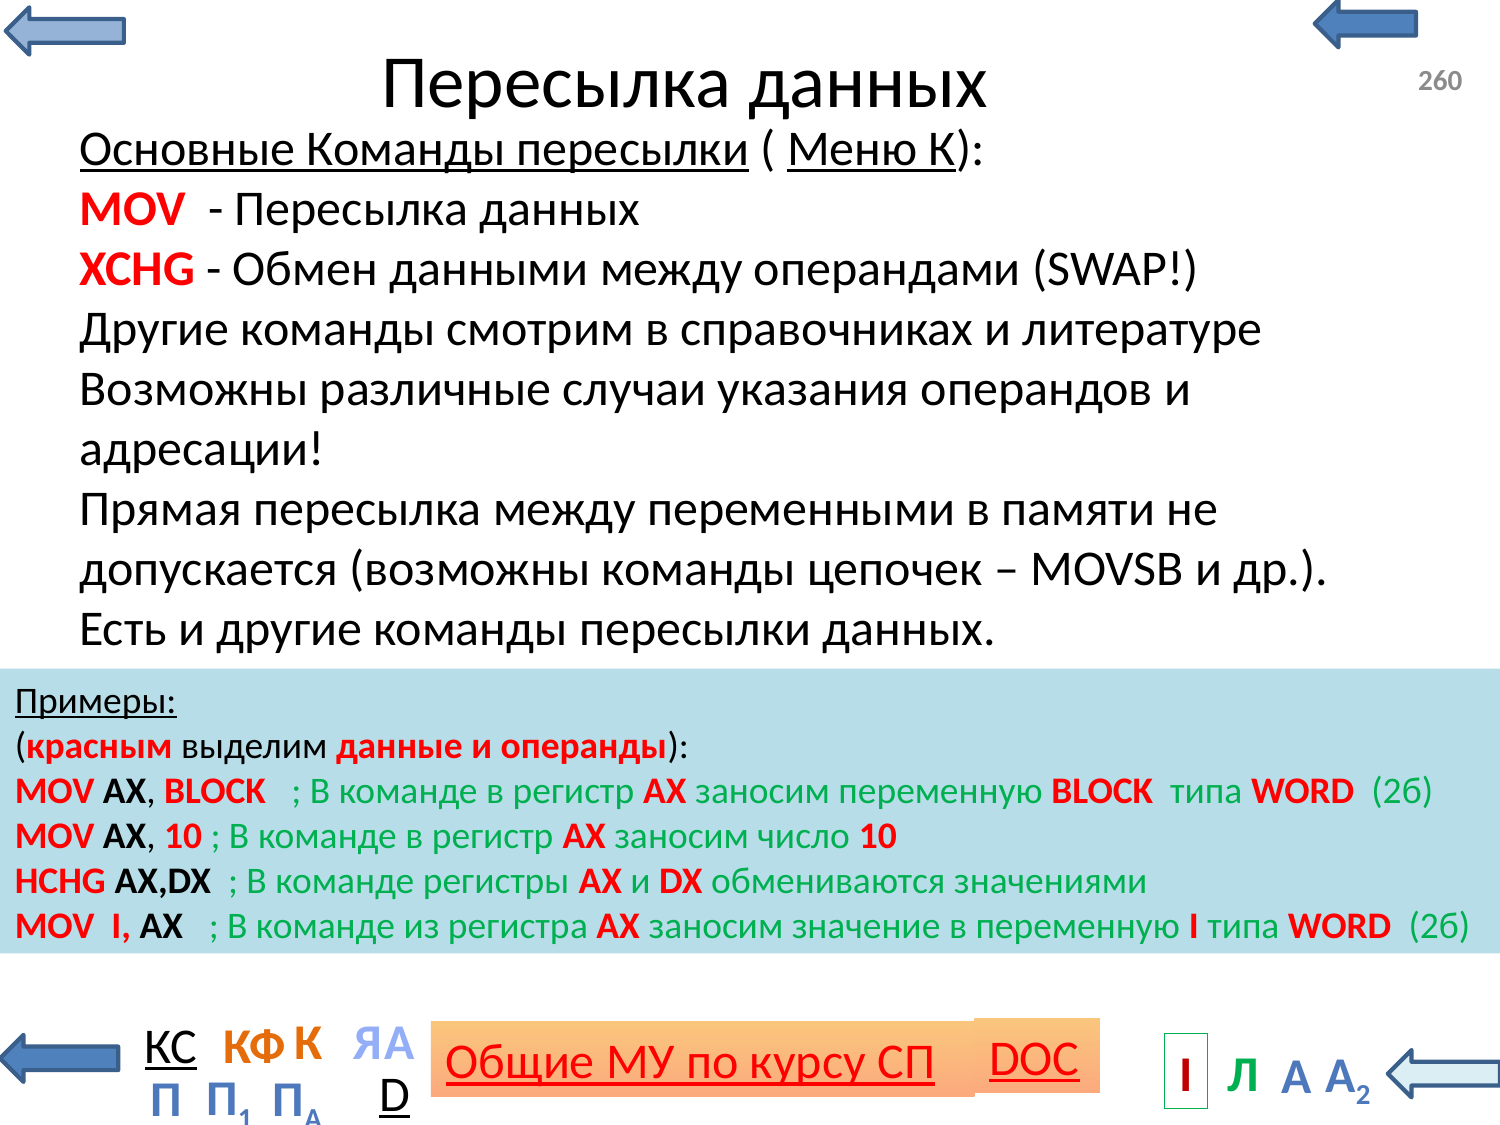

# Пересылка данных
260
Основные Команды пересылки ( Меню К):
MOV  - Пересылка данных
XCHG - Обмен данными между операндами (SWAP!)
Другие команды смотрим в справочниках и литературе
Возможны различные случаи указания операндов и адресации!
Прямая пересылка между переменными в памяти не допускается (возможны команды цепочек – MOVSB и др.). Есть и другие команды пересылки данных.
Примеры:
(красным выделим данные и операнды):
MOV AX, BLOCK   ; В команде в регистр AX заносим переменную BLOCK  типа WORD  (2б)
MOV AX, 10 ; В команде в регистр AX заносим число 10
HCHG AX,DX  ; В команде регистры AX и DX обмениваются значениями
MOV  I, AX   ; В команде из регистрa AX заносим значение в переменную I типа WORD  (2б)